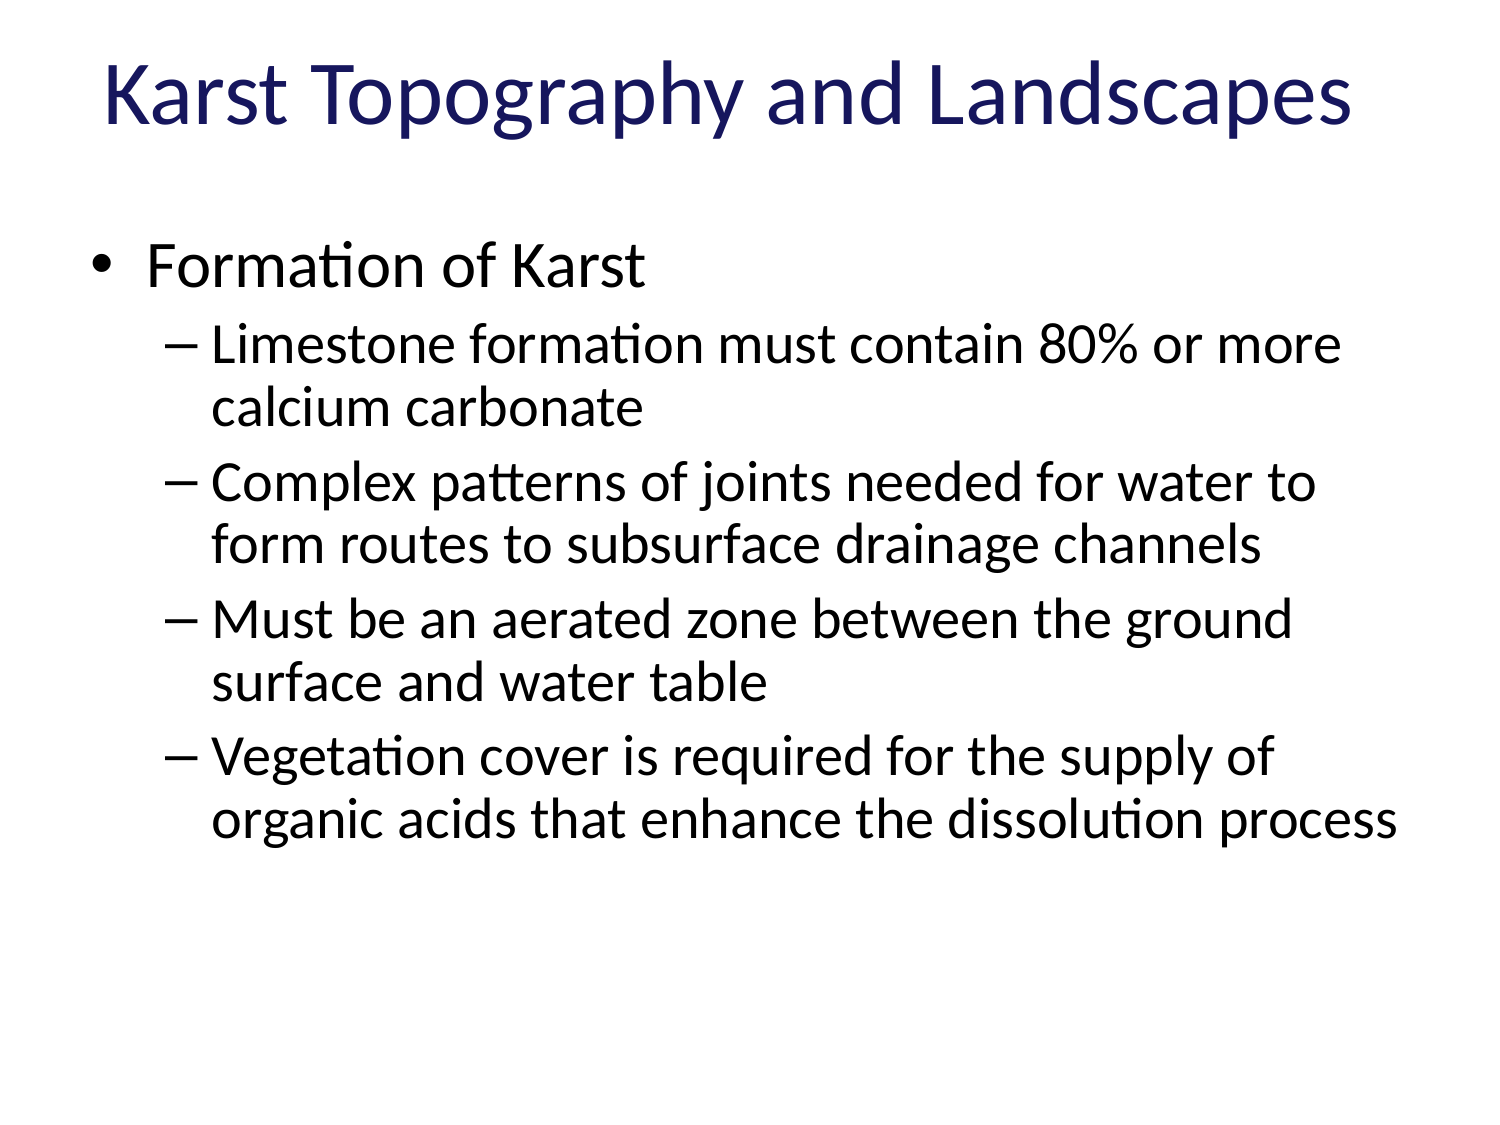

# Karst Topography and Landscapes
Formation of Karst
Limestone formation must contain 80% or more calcium carbonate
Complex patterns of joints needed for water to form routes to subsurface drainage channels
Must be an aerated zone between the ground surface and water table
Vegetation cover is required for the supply of organic acids that enhance the dissolution process